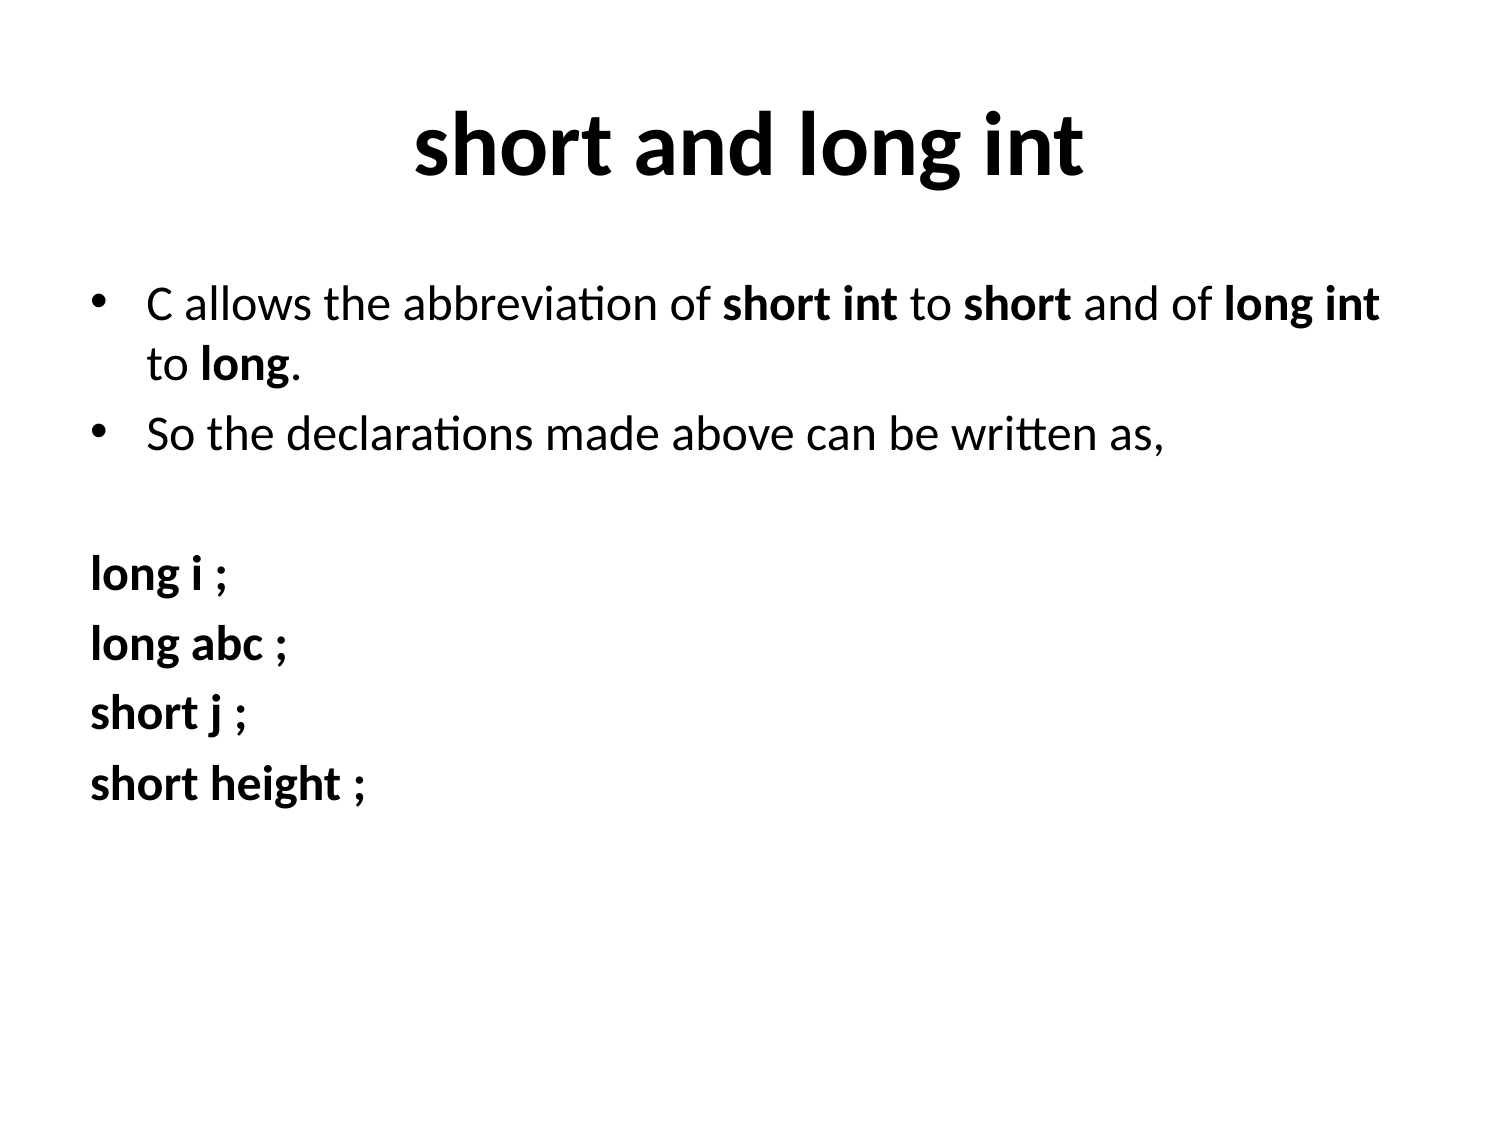

# short and long int
C allows the abbreviation of short int to short and of long int to long.
So the declarations made above can be written as,

long i ;
long abc ;
short j ;
short height ;